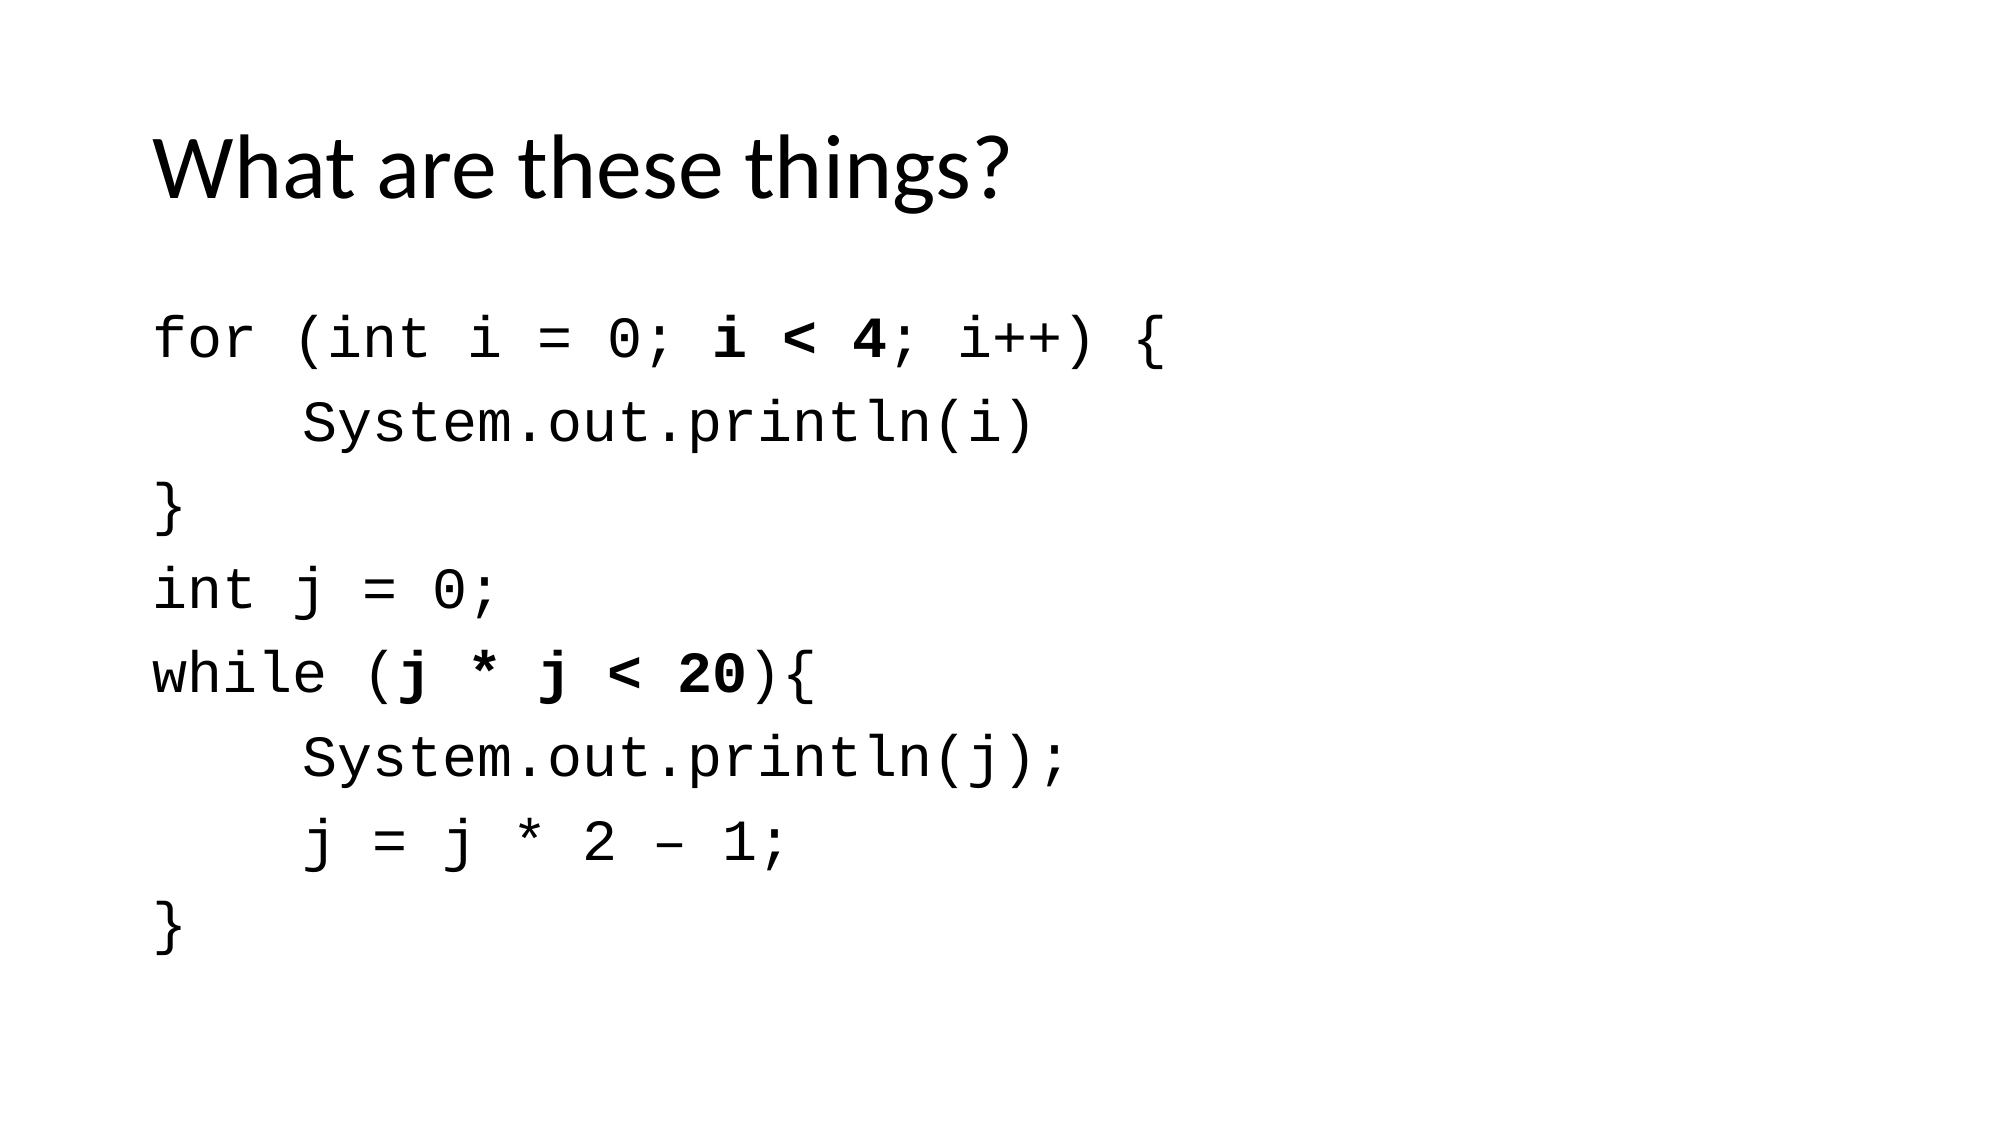

# What are these things?
for (int i = 0; i < 4; i++) {
	System.out.println(i)
}
int j = 0;
while (j * j < 20){
	System.out.println(j);
	j = j * 2 – 1;
}